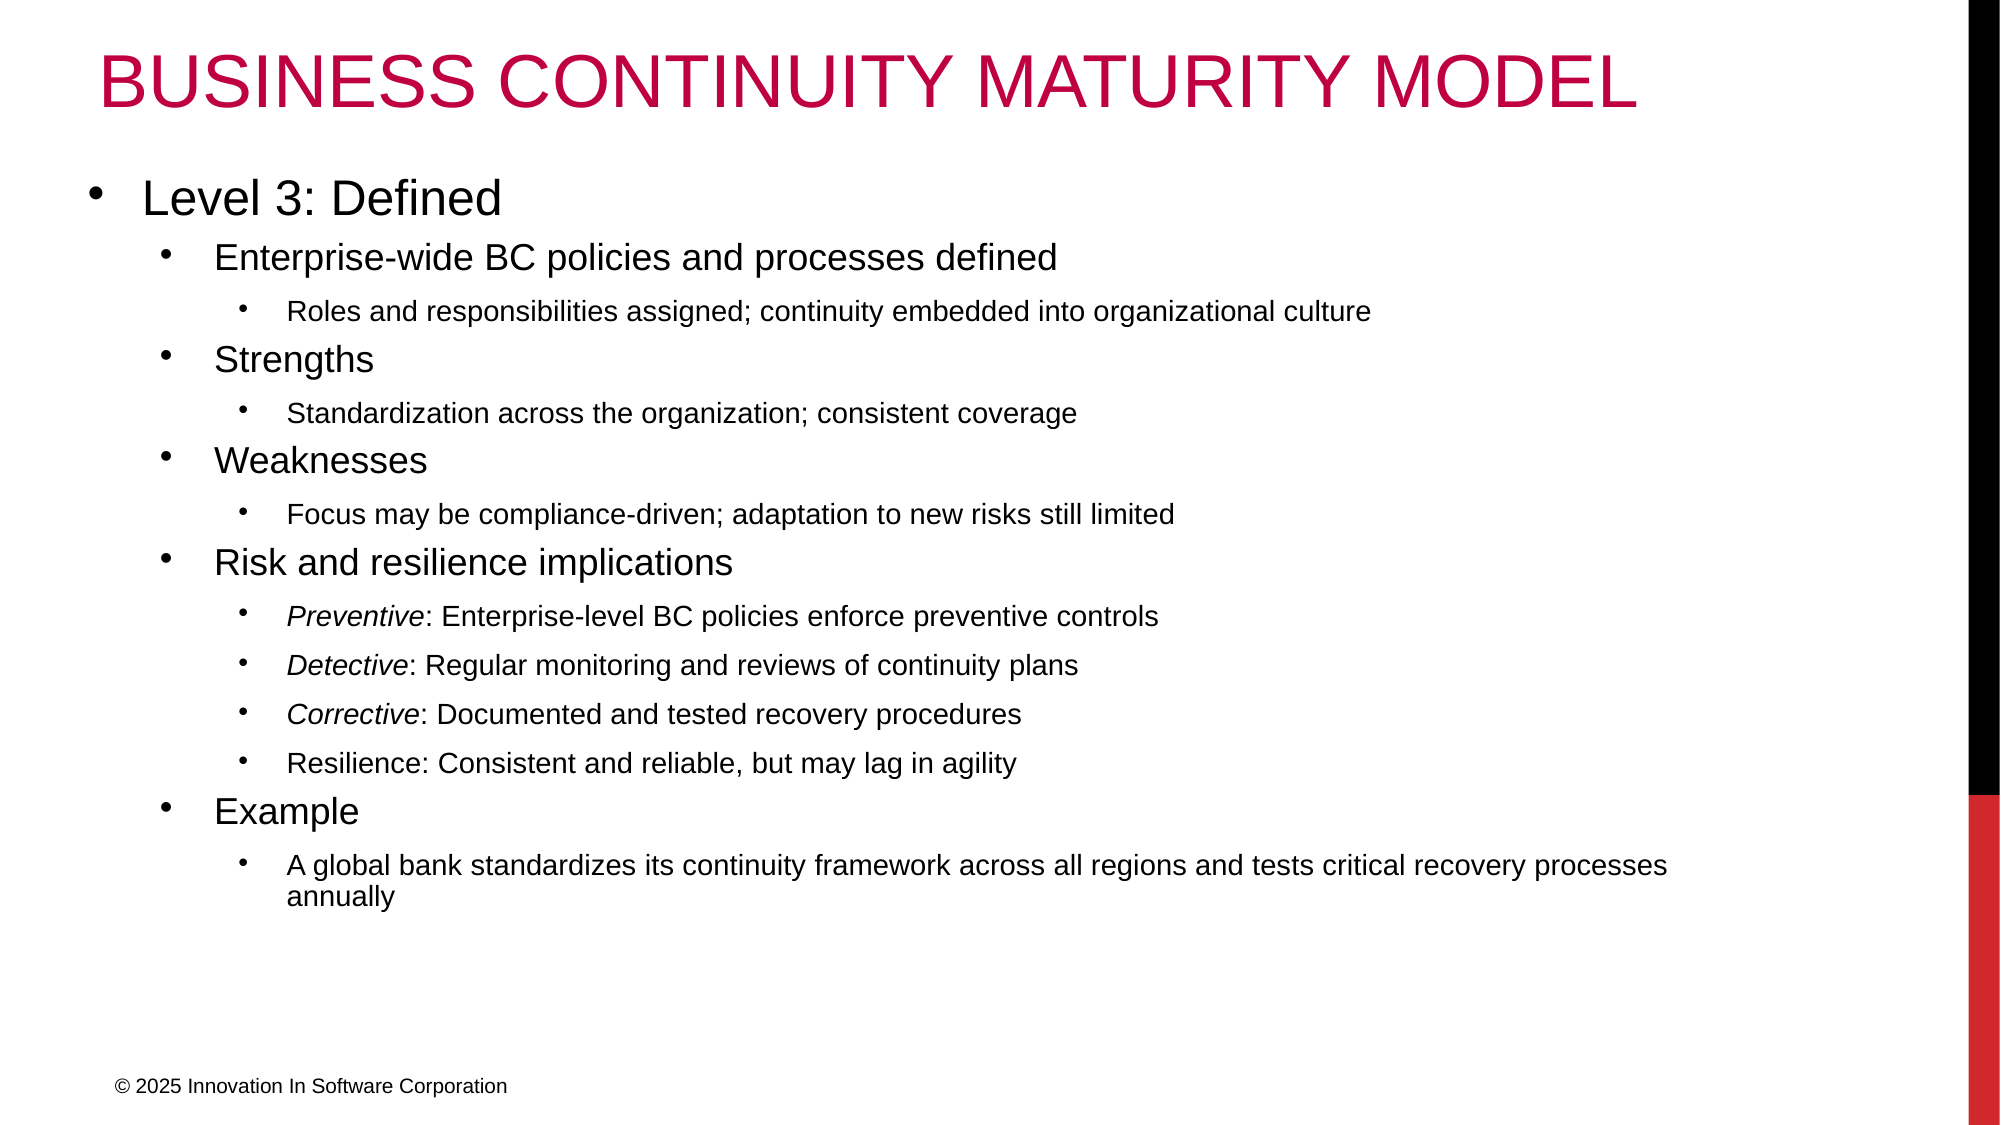

# Business Continuity Maturity Model
Level 3: Defined
Enterprise-wide BC policies and processes defined
Roles and responsibilities assigned; continuity embedded into organizational culture
Strengths
Standardization across the organization; consistent coverage
Weaknesses
Focus may be compliance-driven; adaptation to new risks still limited
Risk and resilience implications
Preventive: Enterprise-level BC policies enforce preventive controls
Detective: Regular monitoring and reviews of continuity plans
Corrective: Documented and tested recovery procedures
Resilience: Consistent and reliable, but may lag in agility
Example
A global bank standardizes its continuity framework across all regions and tests critical recovery processes annually
© 2025 Innovation In Software Corporation